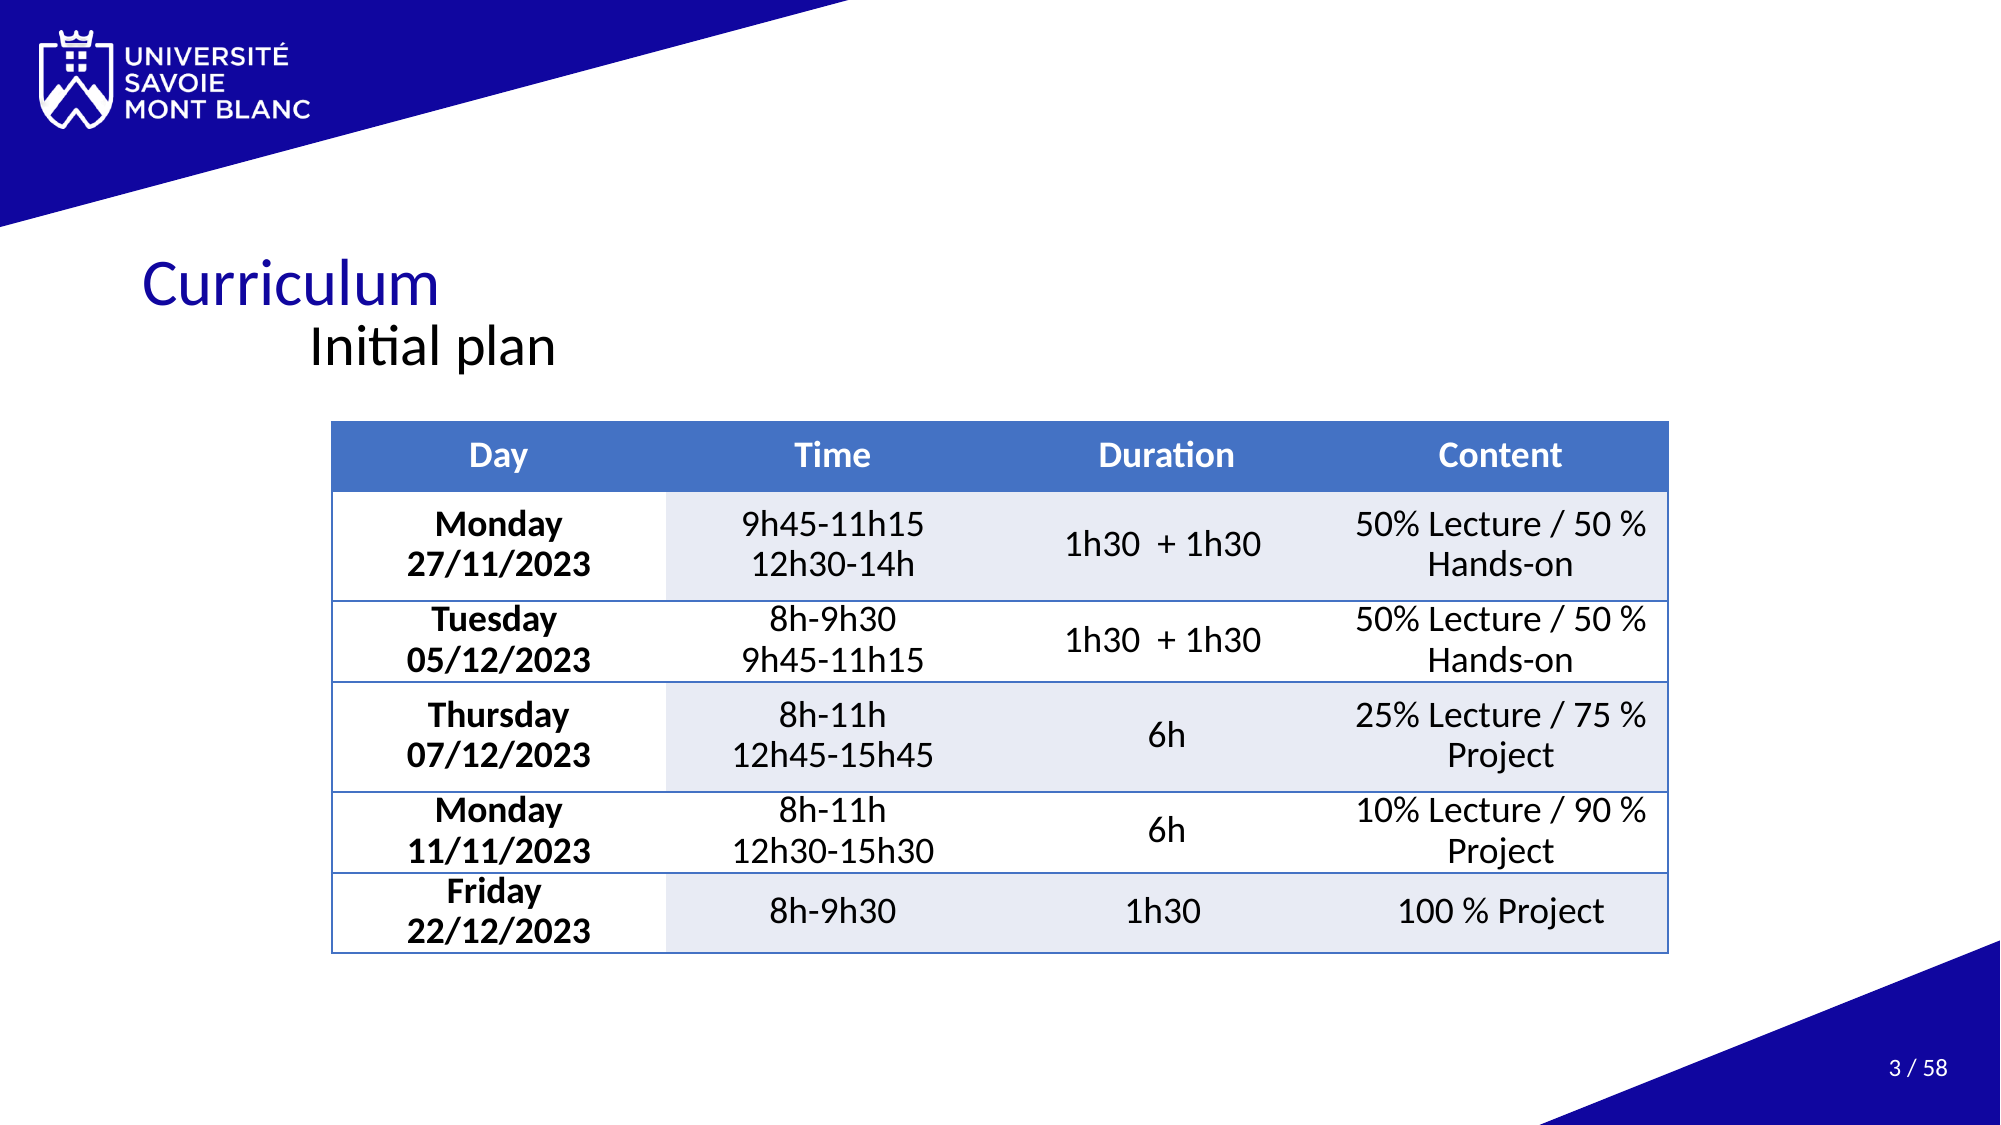

# Curriculum
Initial plan
| Day | Time | Duration | Content |
| --- | --- | --- | --- |
| Monday 27/11/2023 | 9h45-11h15 12h30-14h | 1h30 + 1h30 | 50% Lecture / 50 % Hands-on |
| Tuesday 05/12/2023 | 8h-9h30 9h45-11h15 | 1h30 + 1h30 | 50% Lecture / 50 % Hands-on |
| Thursday 07/12/2023 | 8h-11h 12h45-15h45 | 6h | 25% Lecture / 75 % Project |
| Monday 11/11/2023 | 8h-11h 12h30-15h30 | 6h | 10% Lecture / 90 % Project |
| Friday 22/12/2023 | 8h-9h30 | 1h30 | 100 % Project |
3 / 58